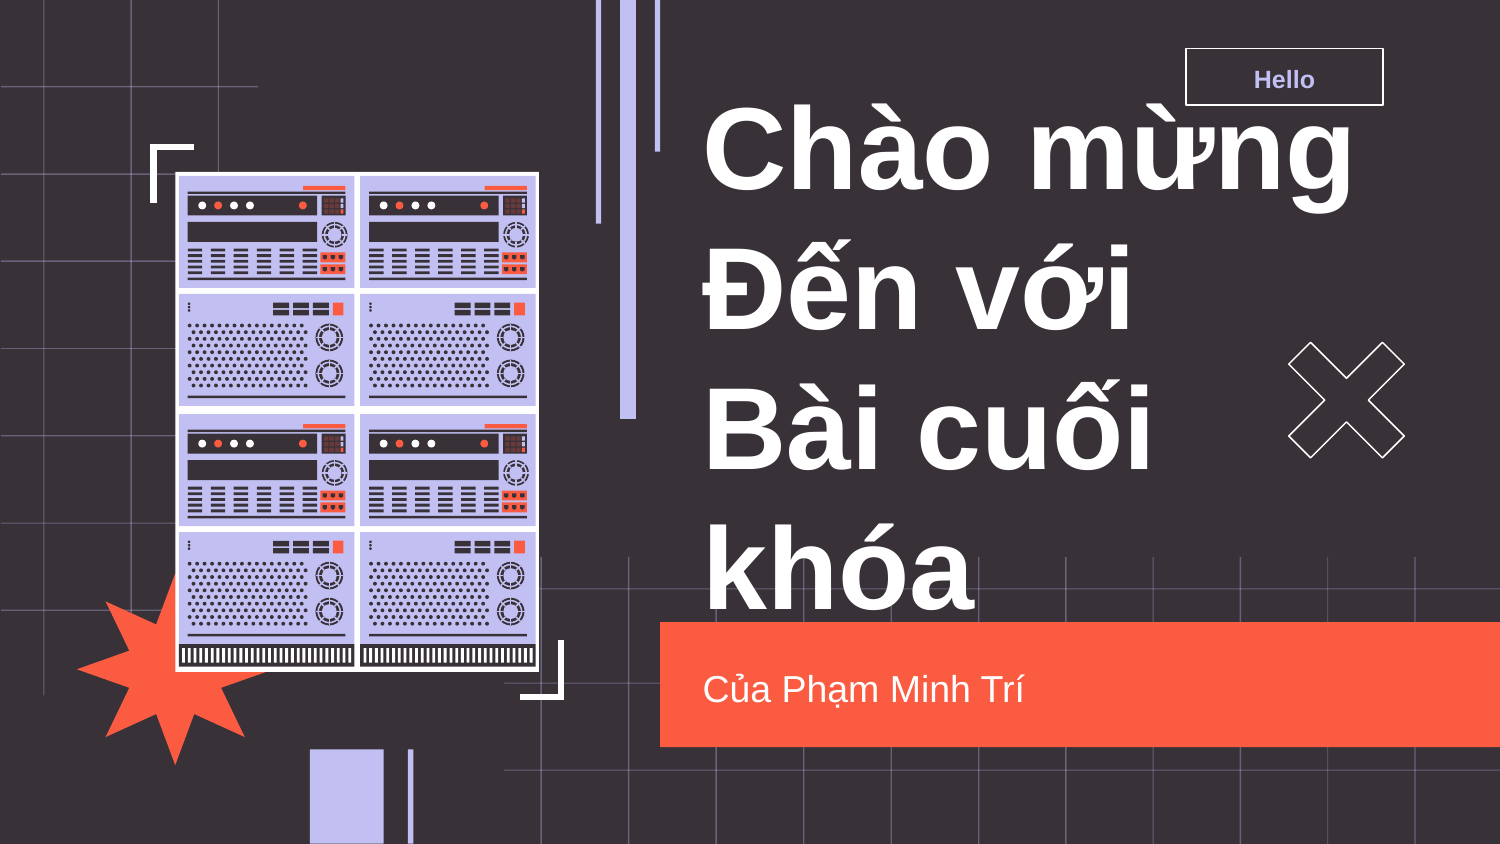

Hello
# Chào mừng Đến với Bài cuối khóa

Của Phạm Minh Trí